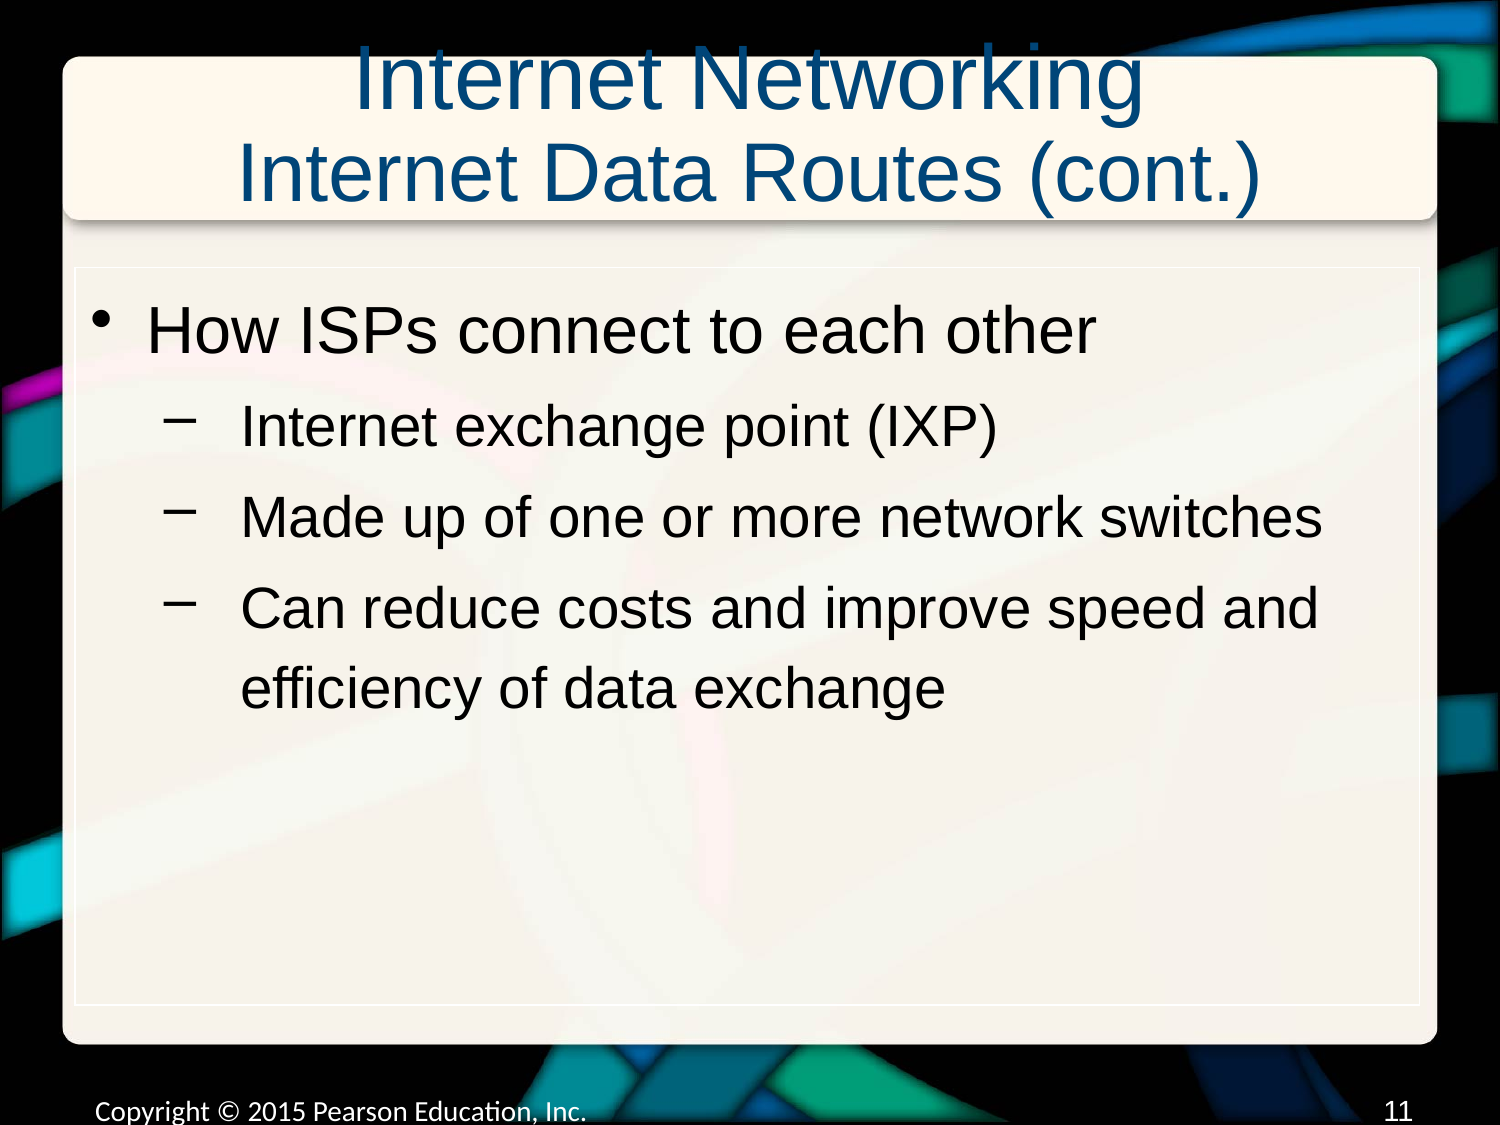

# Internet Networking Internet Data Routes (cont.)
How ISPs connect to each other
Internet exchange point (IXP)
Made up of one or more network switches
Can reduce costs and improve speed and efficiency of data exchange
Copyright © 2015 Pearson Education, Inc.
11